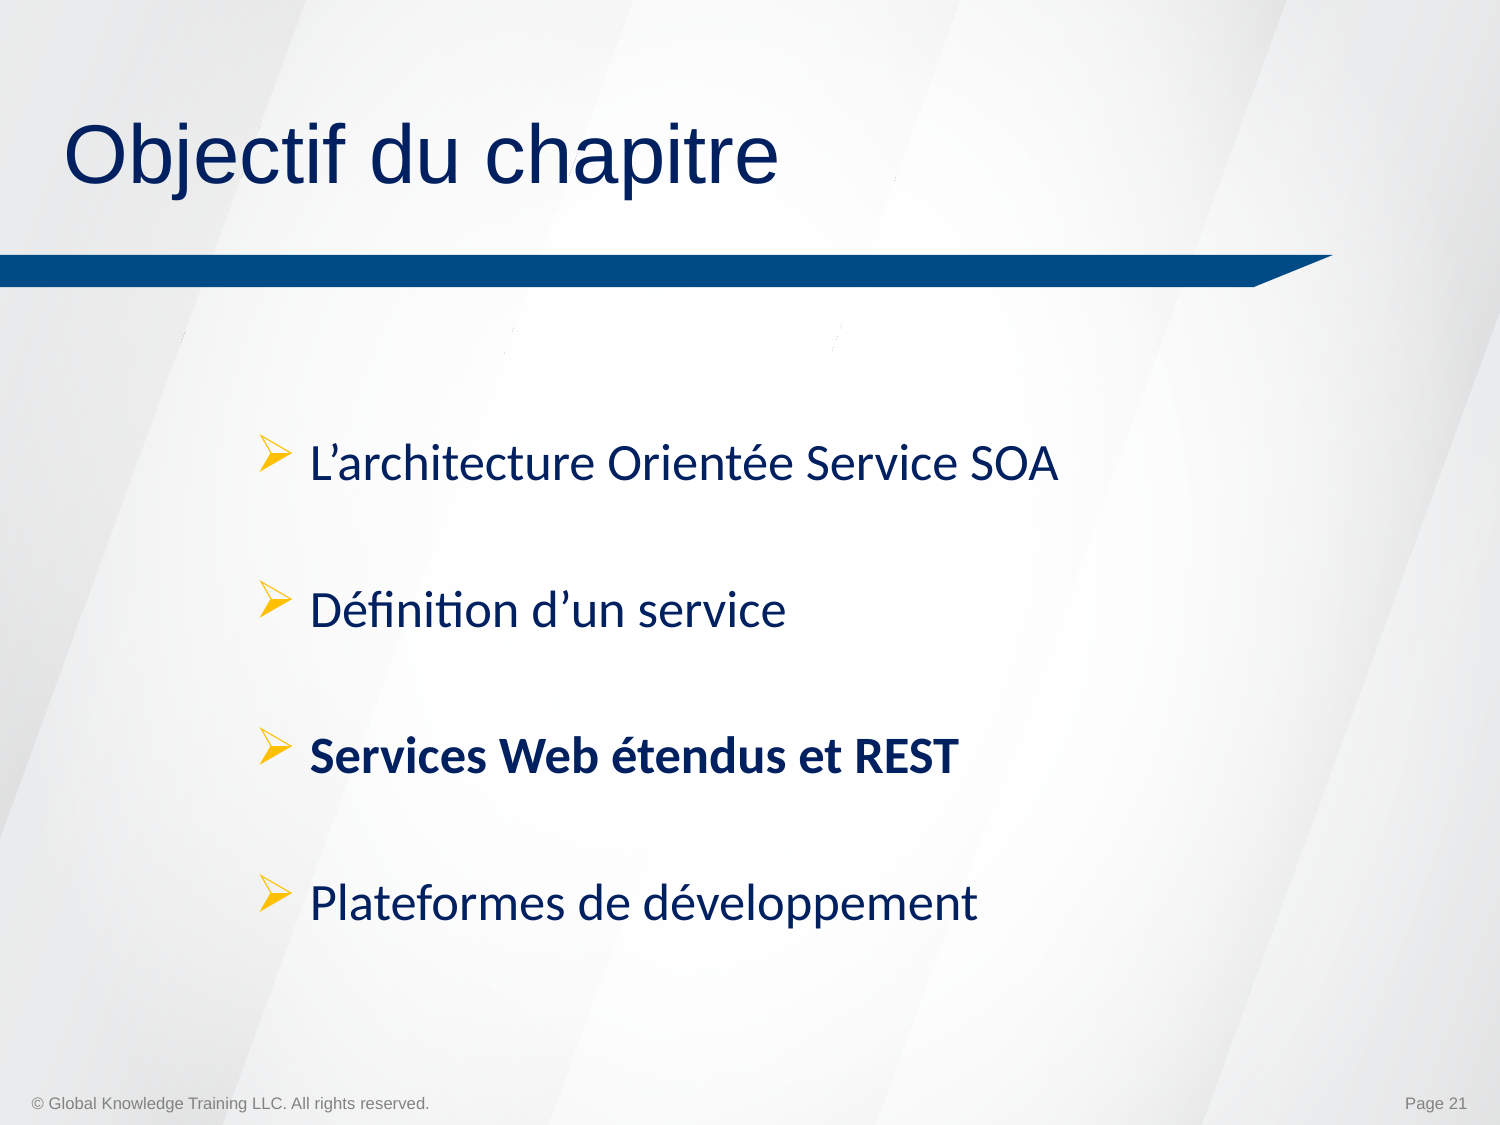

# Objectif du chapitre
L’architecture Orientée Service SOA

Définition d’un service

Services Web étendus et REST

Plateformes de développement